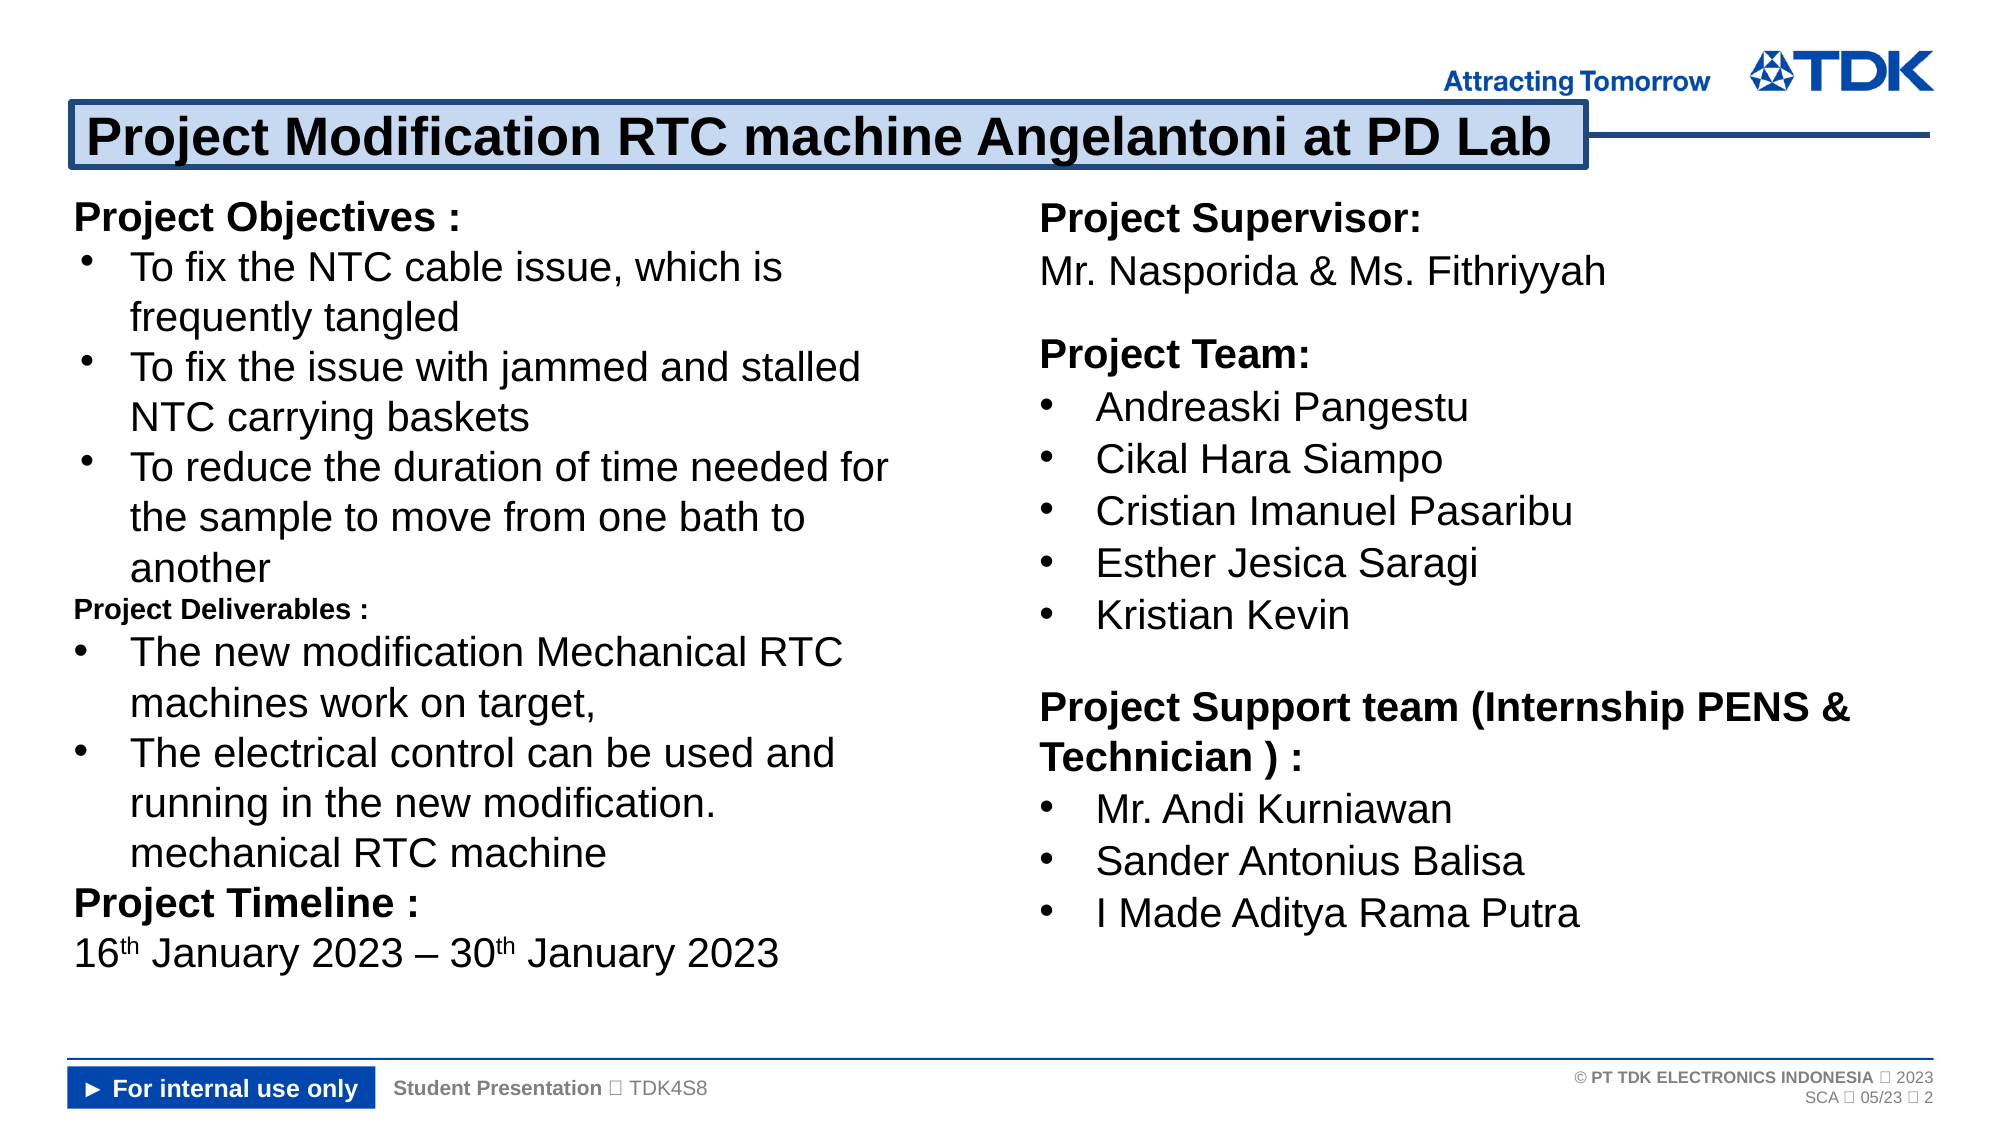

0
 Project Modification RTC machine Angelantoni at PD Lab
Project Objectives :
To fix the NTC cable issue, which is frequently tangled
To fix the issue with jammed and stalled NTC carrying baskets
To reduce the duration of time needed for the sample to move from one bath to another
Project Deliverables :
The new modification Mechanical RTC machines work on target,
The electrical control can be used and running in the new modification. mechanical RTC machine
Project Timeline :
16th January 2023 – 30th January 2023

Project Supervisor:
Mr. Nasporida & Ms. Fithriyyah

Project Team:
Andreaski Pangestu
Cikal Hara Siampo
Cristian Imanuel Pasaribu
Esther Jesica Saragi
Kristian Kevin

Project Support team (Internship PENS & Technician ) :
Mr. Andi Kurniawan
Sander Antonius Balisa
I Made Aditya Rama Putra